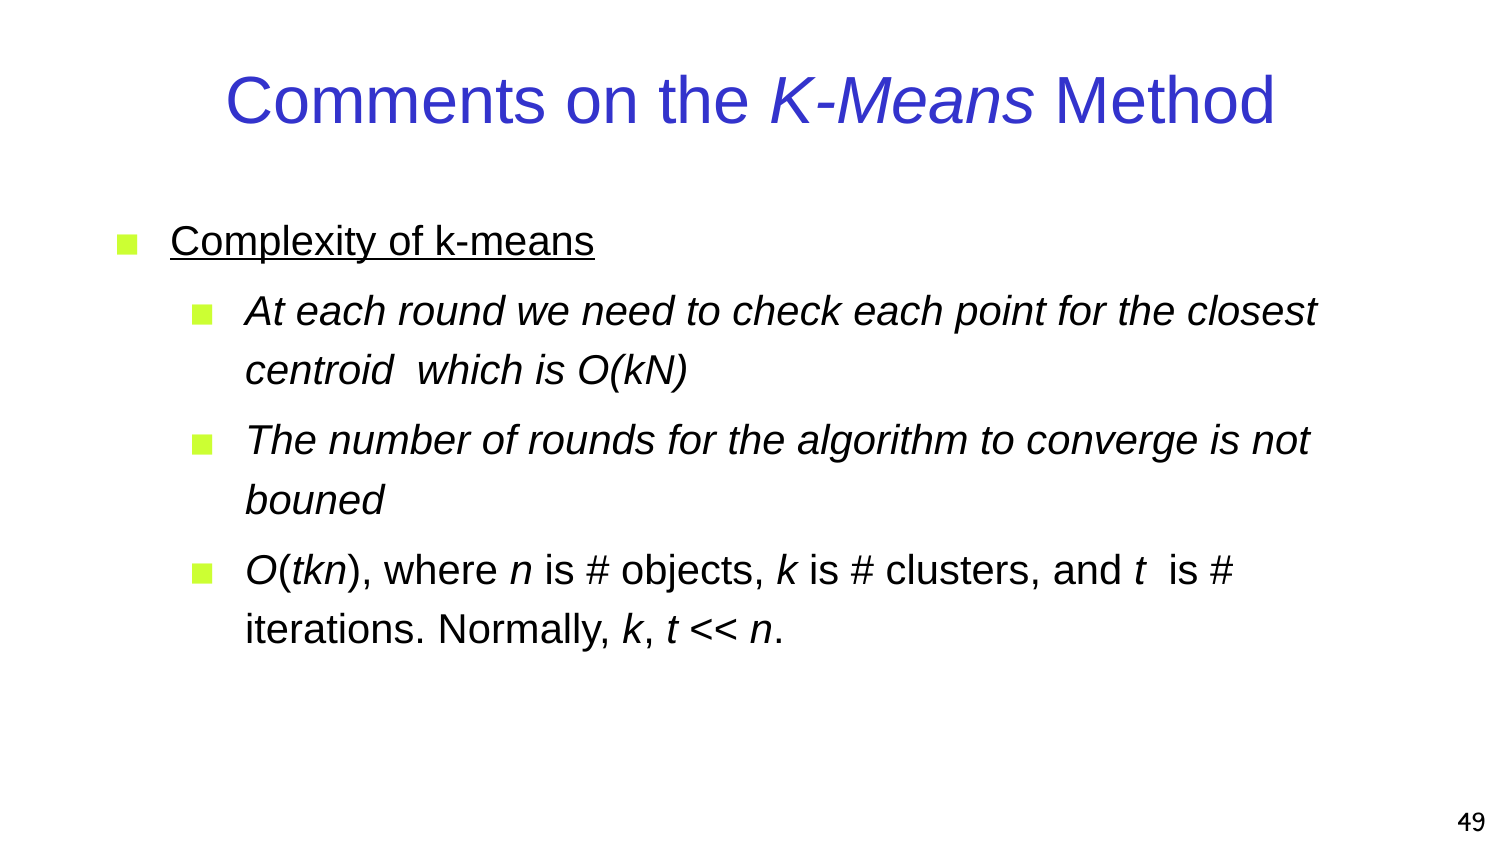

Comments on the K-Means Method
Complexity of k-means
At each round we need to check each point for the closest centroid  which is O(kN)
The number of rounds for the algorithm to converge is not bouned
O(tkn), where n is # objects, k is # clusters, and t  is # iterations. Normally, k, t << n.
49